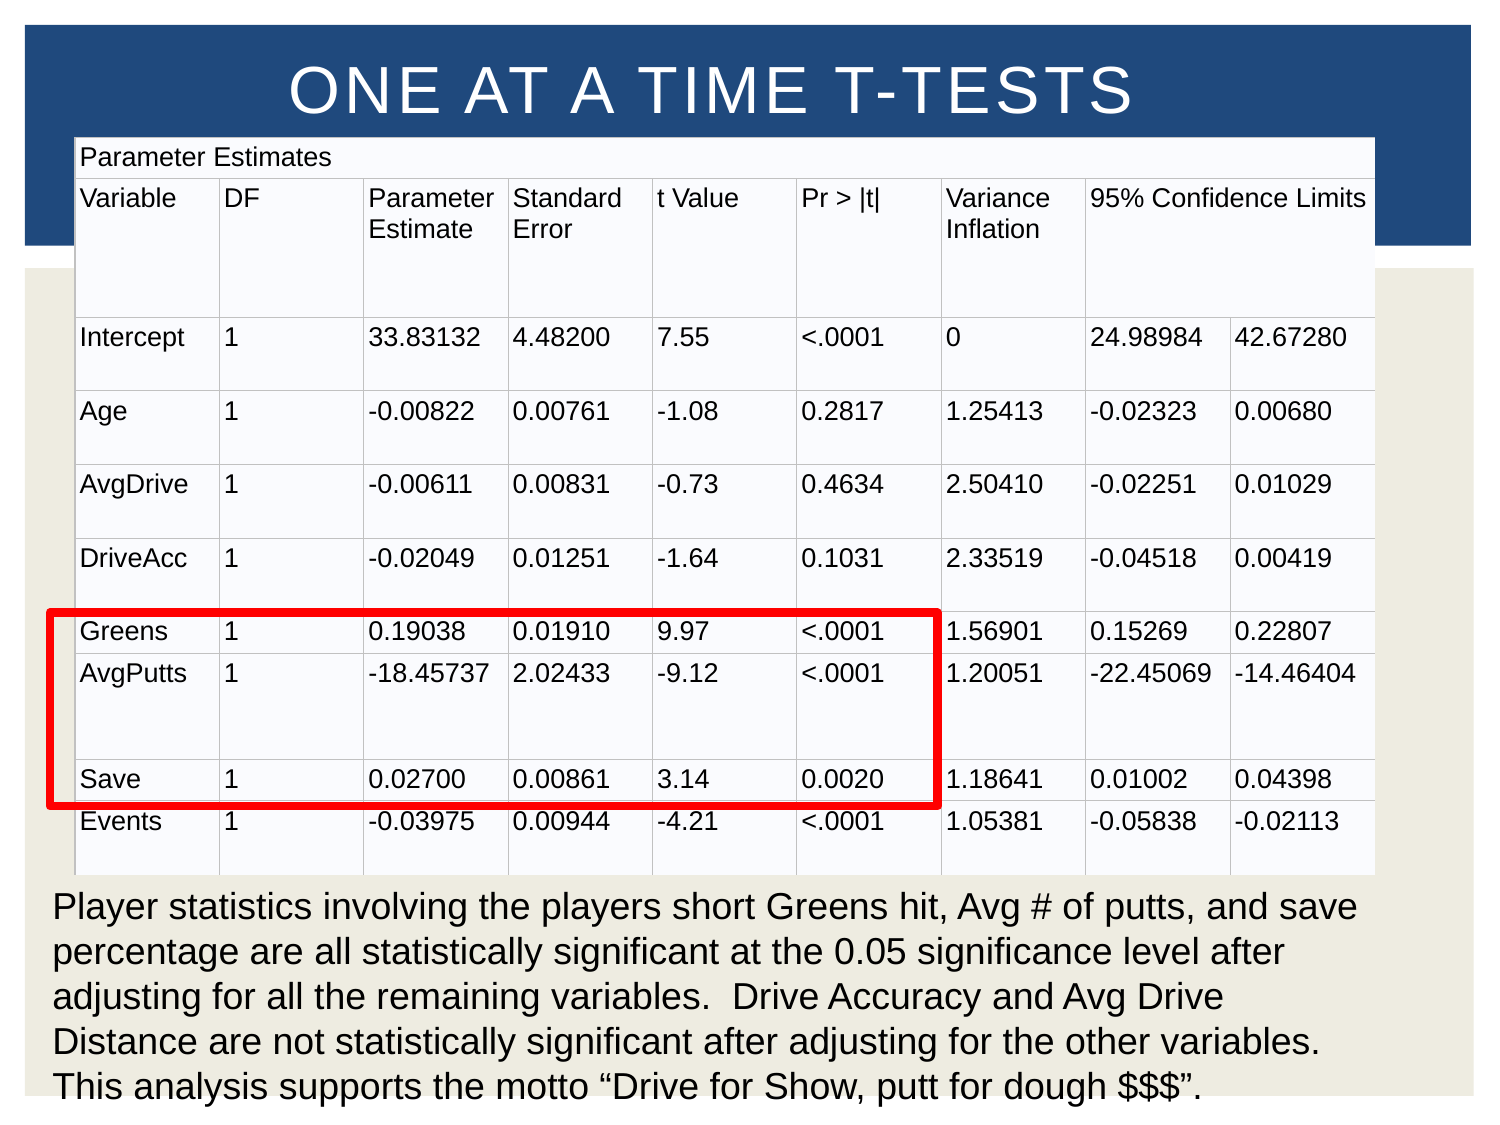

# One at a time t-tests
| Parameter Estimates |  |  |  |  |  |  |  |  |
| --- | --- | --- | --- | --- | --- | --- | --- | --- |
| Variable | DF | Parameter Estimate | Standard Error | t Value | Pr > |t| | Variance Inflation | 95% Confidence Limits |  |
| Intercept | 1 | 33.83132 | 4.48200 | 7.55 | <.0001 | 0 | 24.98984 | 42.67280 |
| Age | 1 | -0.00822 | 0.00761 | -1.08 | 0.2817 | 1.25413 | -0.02323 | 0.00680 |
| AvgDrive | 1 | -0.00611 | 0.00831 | -0.73 | 0.4634 | 2.50410 | -0.02251 | 0.01029 |
| DriveAcc | 1 | -0.02049 | 0.01251 | -1.64 | 0.1031 | 2.33519 | -0.04518 | 0.00419 |
| Greens | 1 | 0.19038 | 0.01910 | 9.97 | <.0001 | 1.56901 | 0.15269 | 0.22807 |
| AvgPutts | 1 | -18.45737 | 2.02433 | -9.12 | <.0001 | 1.20051 | -22.45069 | -14.46404 |
| Save | 1 | 0.02700 | 0.00861 | 3.14 | 0.0020 | 1.18641 | 0.01002 | 0.04398 |
| Events | 1 | -0.03975 | 0.00944 | -4.21 | <.0001 | 1.05381 | -0.05838 | -0.02113 |

Player statistics involving the players short Greens hit, Avg # of putts, and save percentage are all statistically significant at the 0.05 significance level after adjusting for all the remaining variables.  Drive Accuracy and Avg Drive Distance are not statistically significant after adjusting for the other variables.  This analysis supports the motto “Drive for Show, putt for dough $$$”.